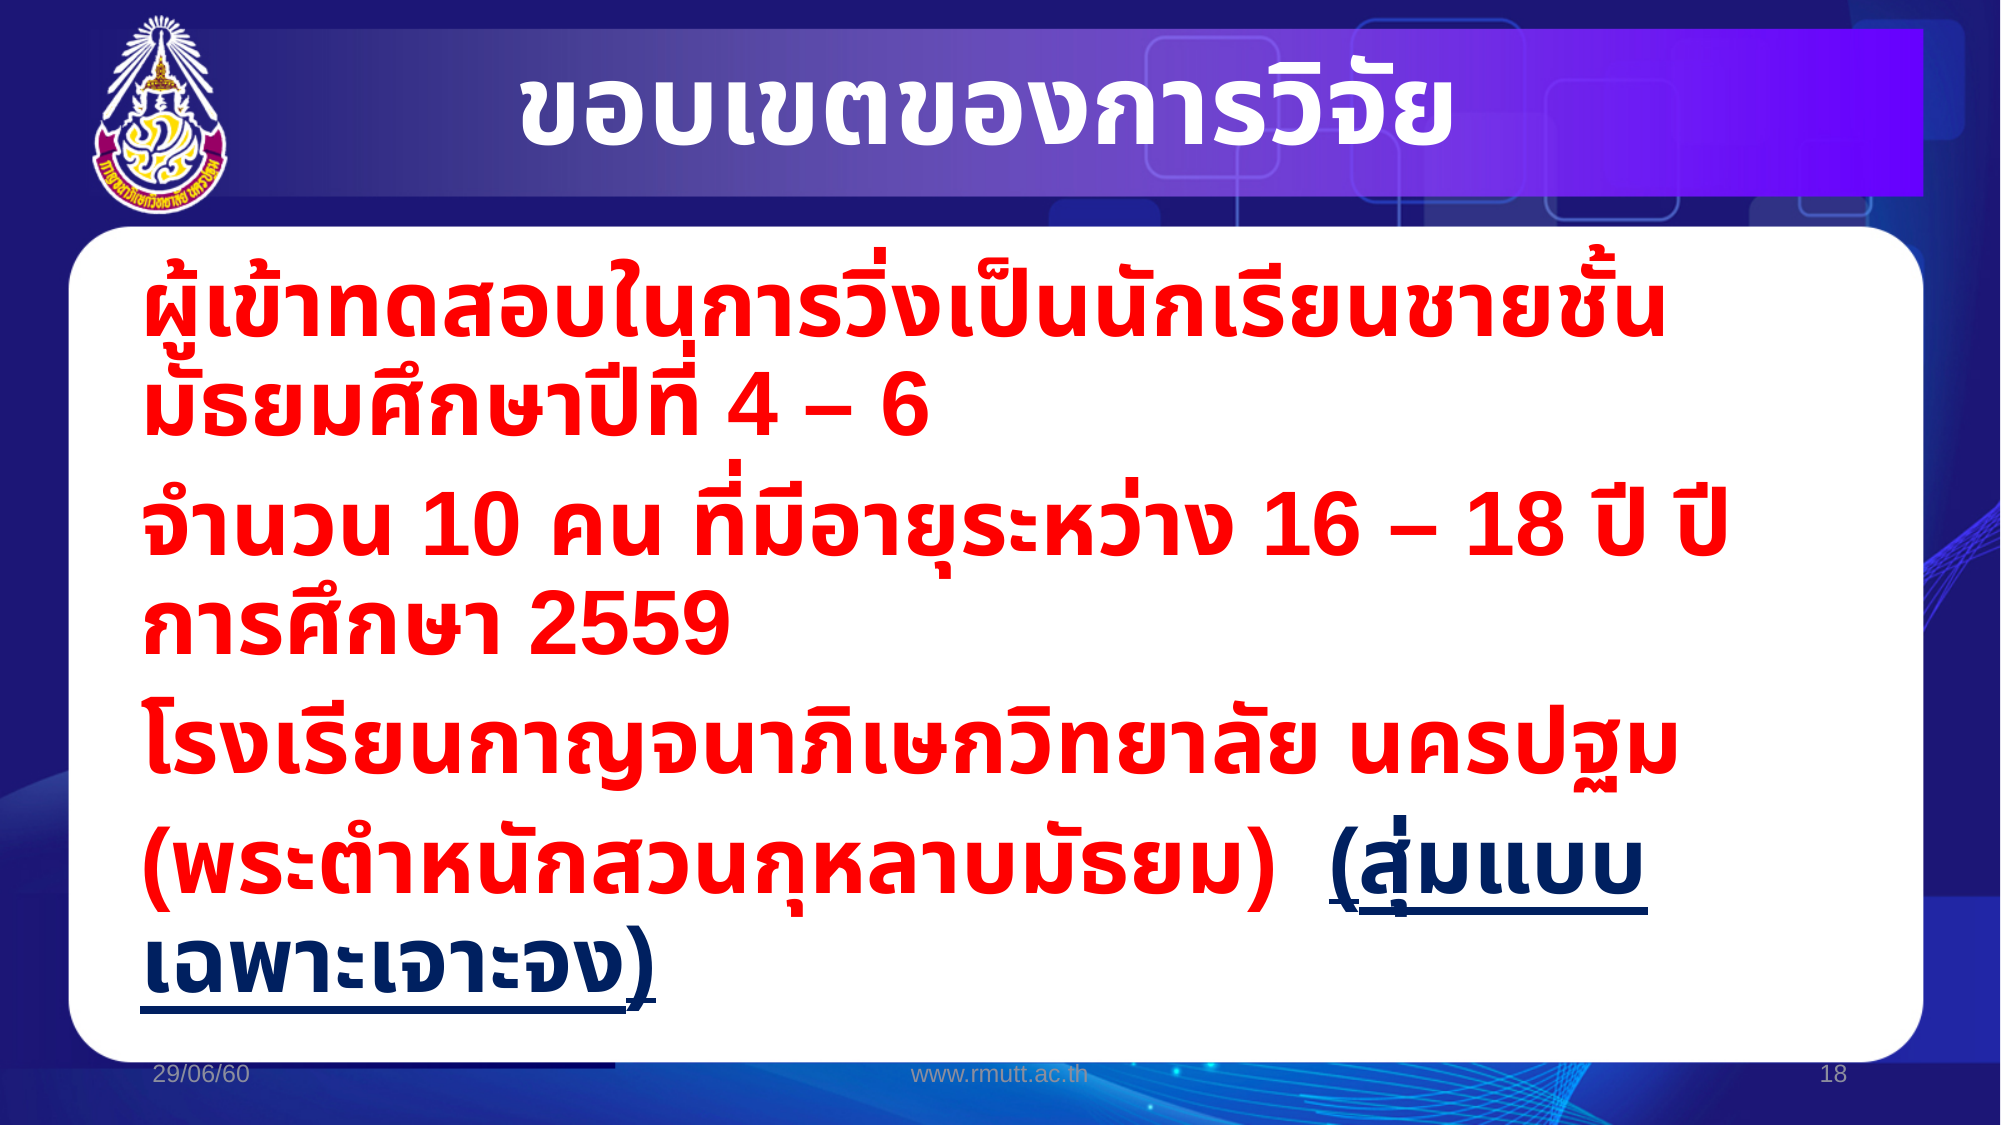

# ขอบเขตของการวิจัย
ผู้เข้าทดสอบในการวิ่งเป็นนักเรียนชายชั้นมัธยมศึกษาปีที่ 4 – 6
จำนวน 10 คน ที่มีอายุระหว่าง 16 – 18 ปี ปีการศึกษา 2559
โรงเรียนกาญจนาภิเษกวิทยาลัย นครปฐม
(พระตำหนักสวนกุหลาบมัธยม)  (สุ่มแบบเฉพาะเจาะจง)

29/06/60
www.rmutt.ac.th
18